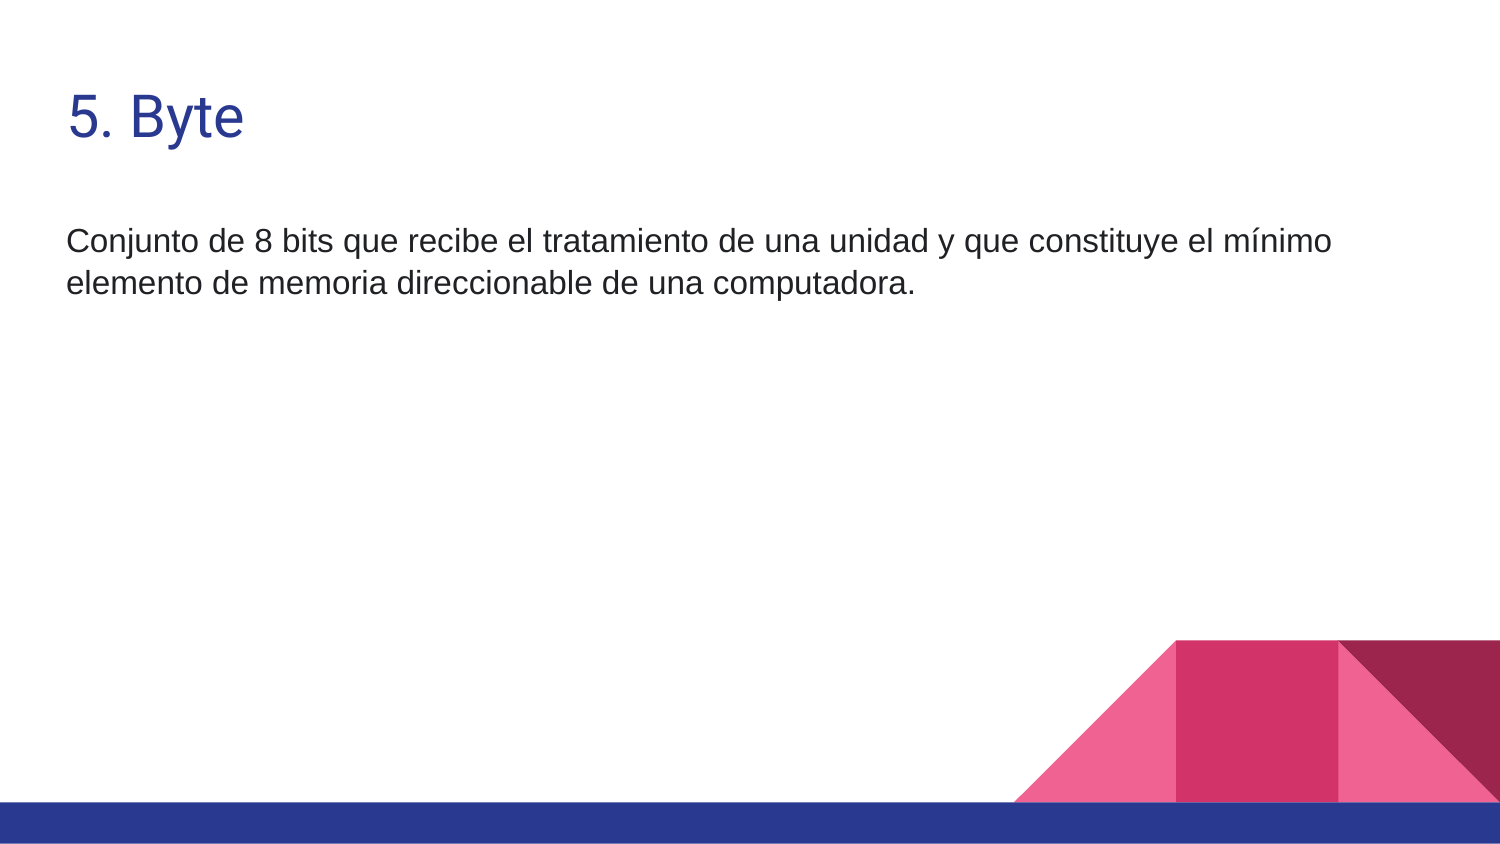

# 5. Byte
Conjunto de 8 bits que recibe el tratamiento de una unidad y que constituye el mínimo elemento de memoria direccionable de una computadora.